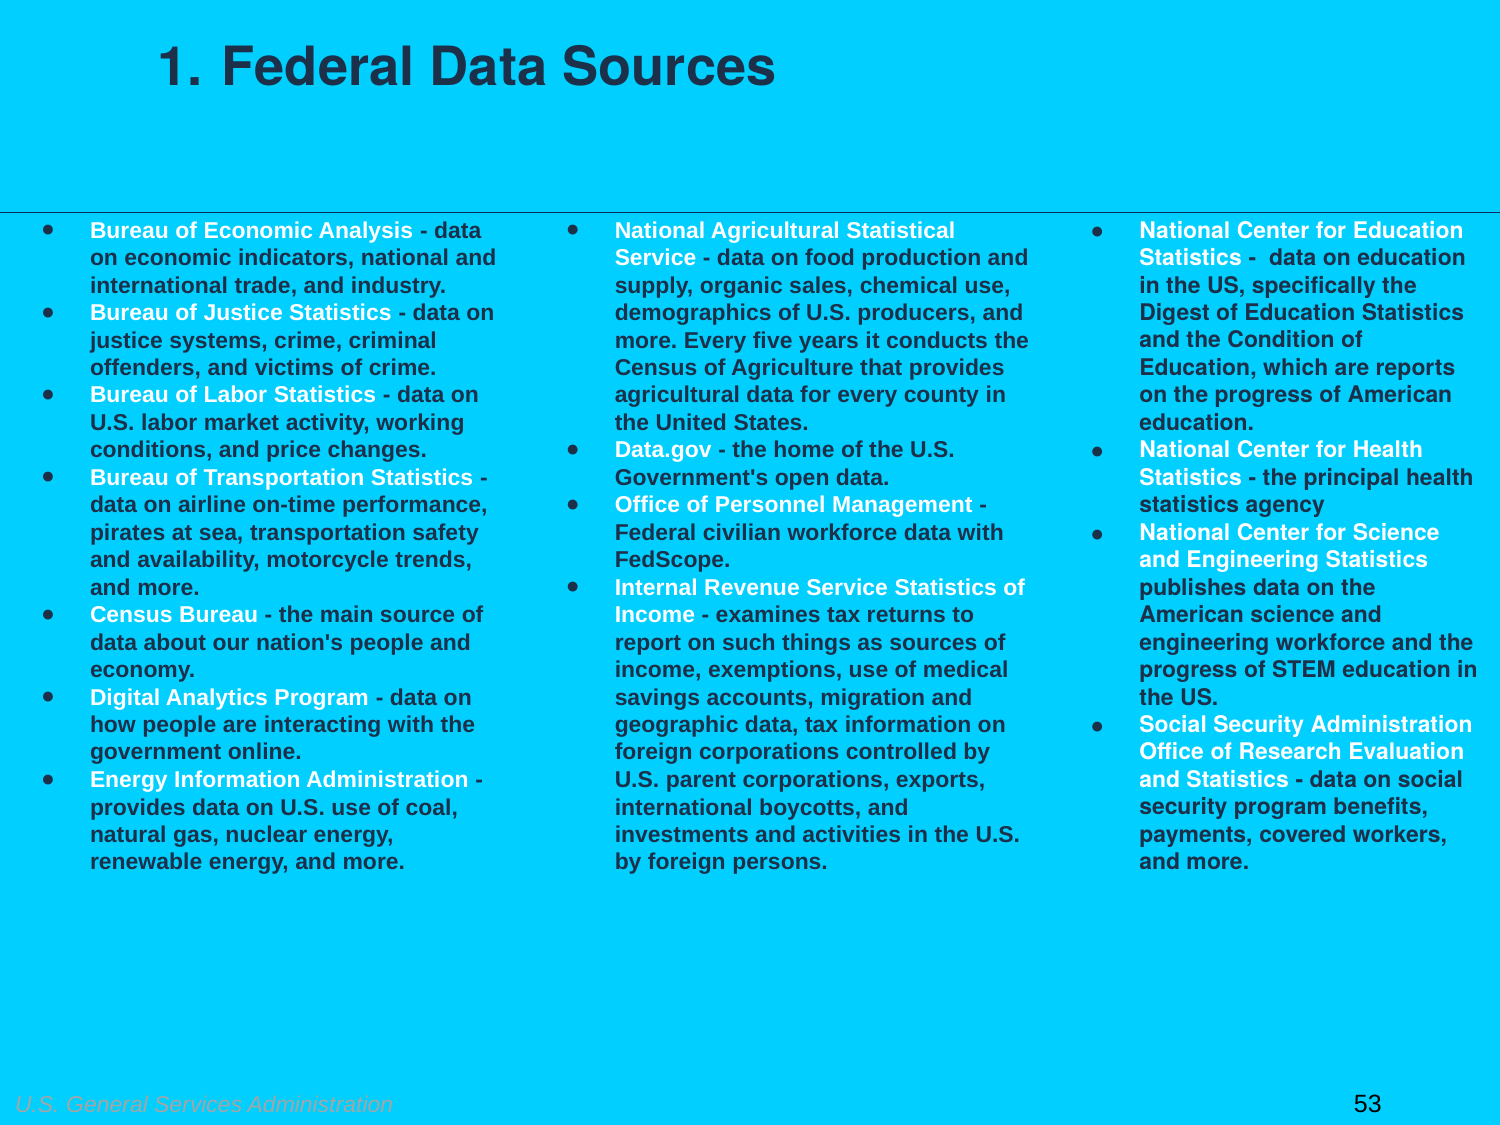

Federal Data Sources
# Bureau of Economic Analysis - data on economic indicators, national and international trade, and industry.
Bureau of Justice Statistics - data on justice systems, crime, criminal offenders, and victims of crime.
Bureau of Labor Statistics - data on U.S. labor market activity, working conditions, and price changes.
Bureau of Transportation Statistics - data on airline on-time performance, pirates at sea, transportation safety and availability, motorcycle trends, and more.
Census Bureau - the main source of data about our nation's people and economy.
Digital Analytics Program - data on how people are interacting with the government online.
Energy Information Administration -  provides data on U.S. use of coal, natural gas, nuclear energy, renewable energy, and more.
National Agricultural Statistical Service - data on food production and supply, organic sales, chemical use, demographics of U.S. producers, and more. Every five years it conducts the Census of Agriculture that provides agricultural data for every county in the United States.
Data.gov - the home of the U.S. Government's open data.
Office of Personnel Management - Federal civilian workforce data with FedScope.
Internal Revenue Service Statistics of Income - examines tax returns to report on such things as sources of income, exemptions, use of medical savings accounts, migration and geographic data, tax information on foreign corporations controlled by U.S. parent corporations, exports, international boycotts, and investments and activities in the U.S. by foreign persons.

National Center for Education Statistics -  data on education in the US, specifically the Digest of Education Statistics and the Condition of Education, which are reports on the progress of American education.
National Center for Health Statistics - the principal health statistics agency
National Center for Science and Engineering Statistics publishes data on the American science and engineering workforce and the progress of STEM education in the US.
Social Security Administration Office of Research Evaluation and Statistics - data on social security program benefits, payments, covered workers, and more.

53